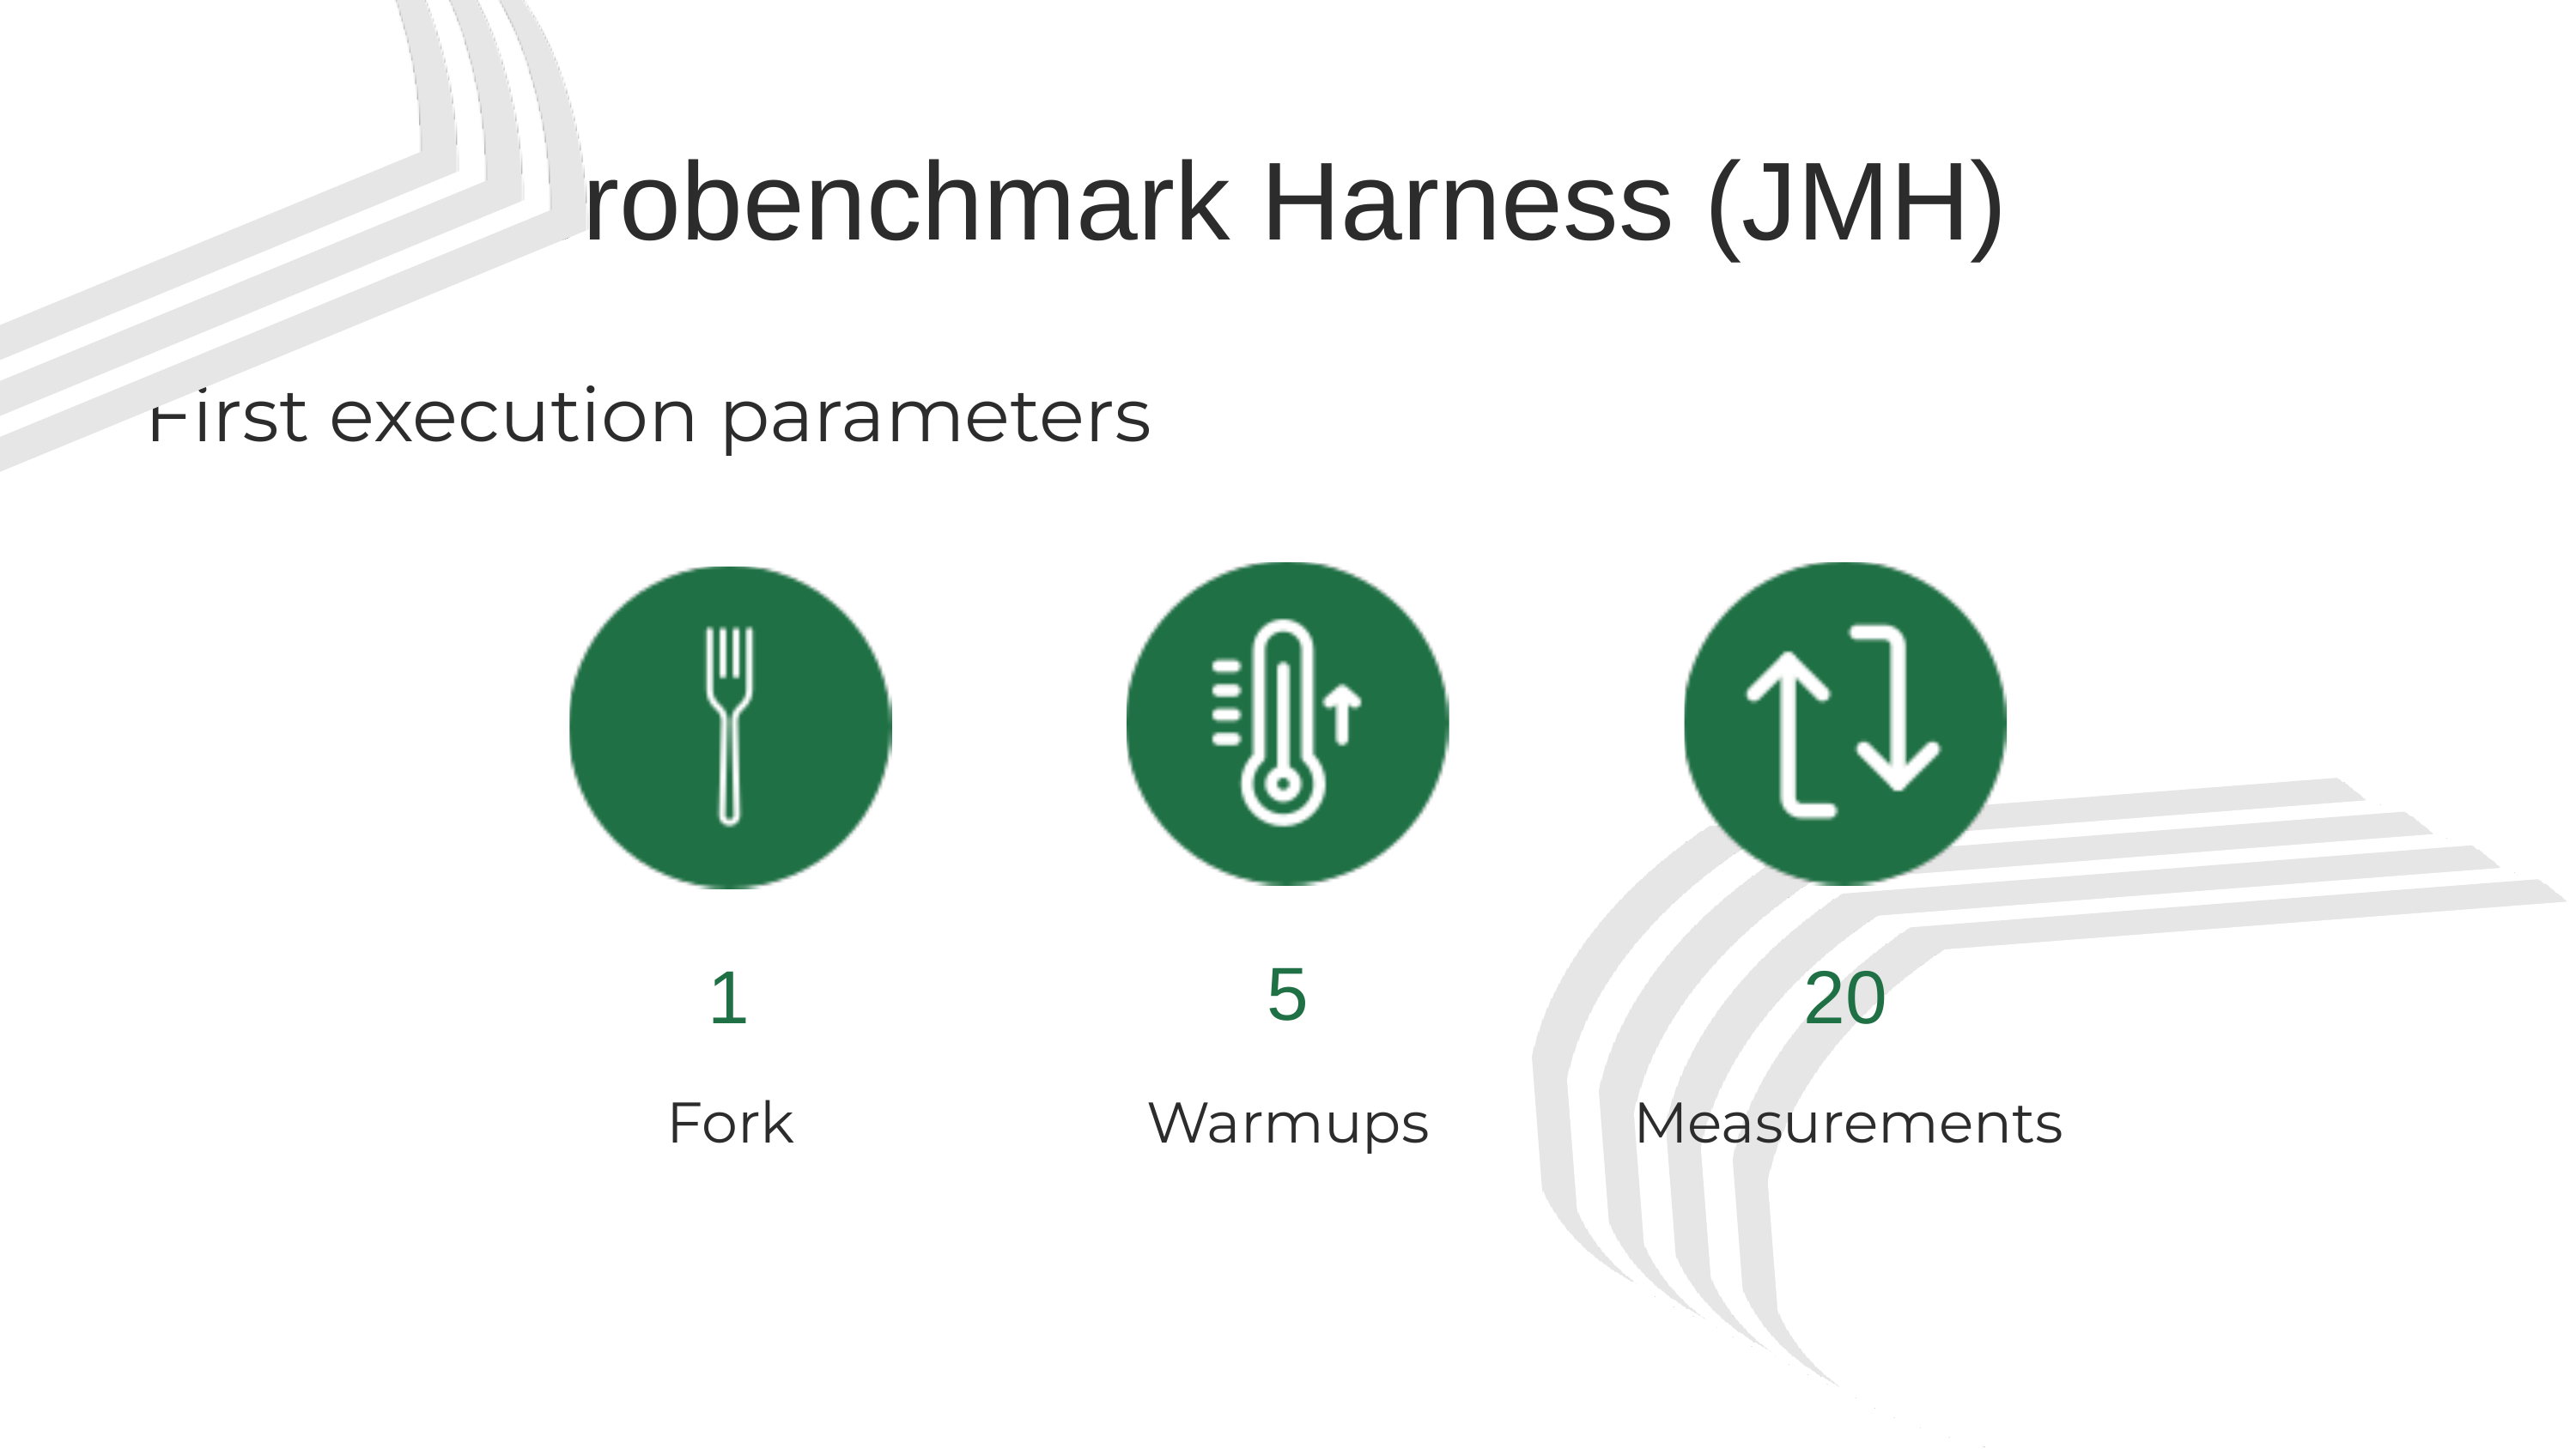

Java Microbenchmark Harness (JMH)
First execution parameters

5
1
20
Fork
Warmups
Measurements